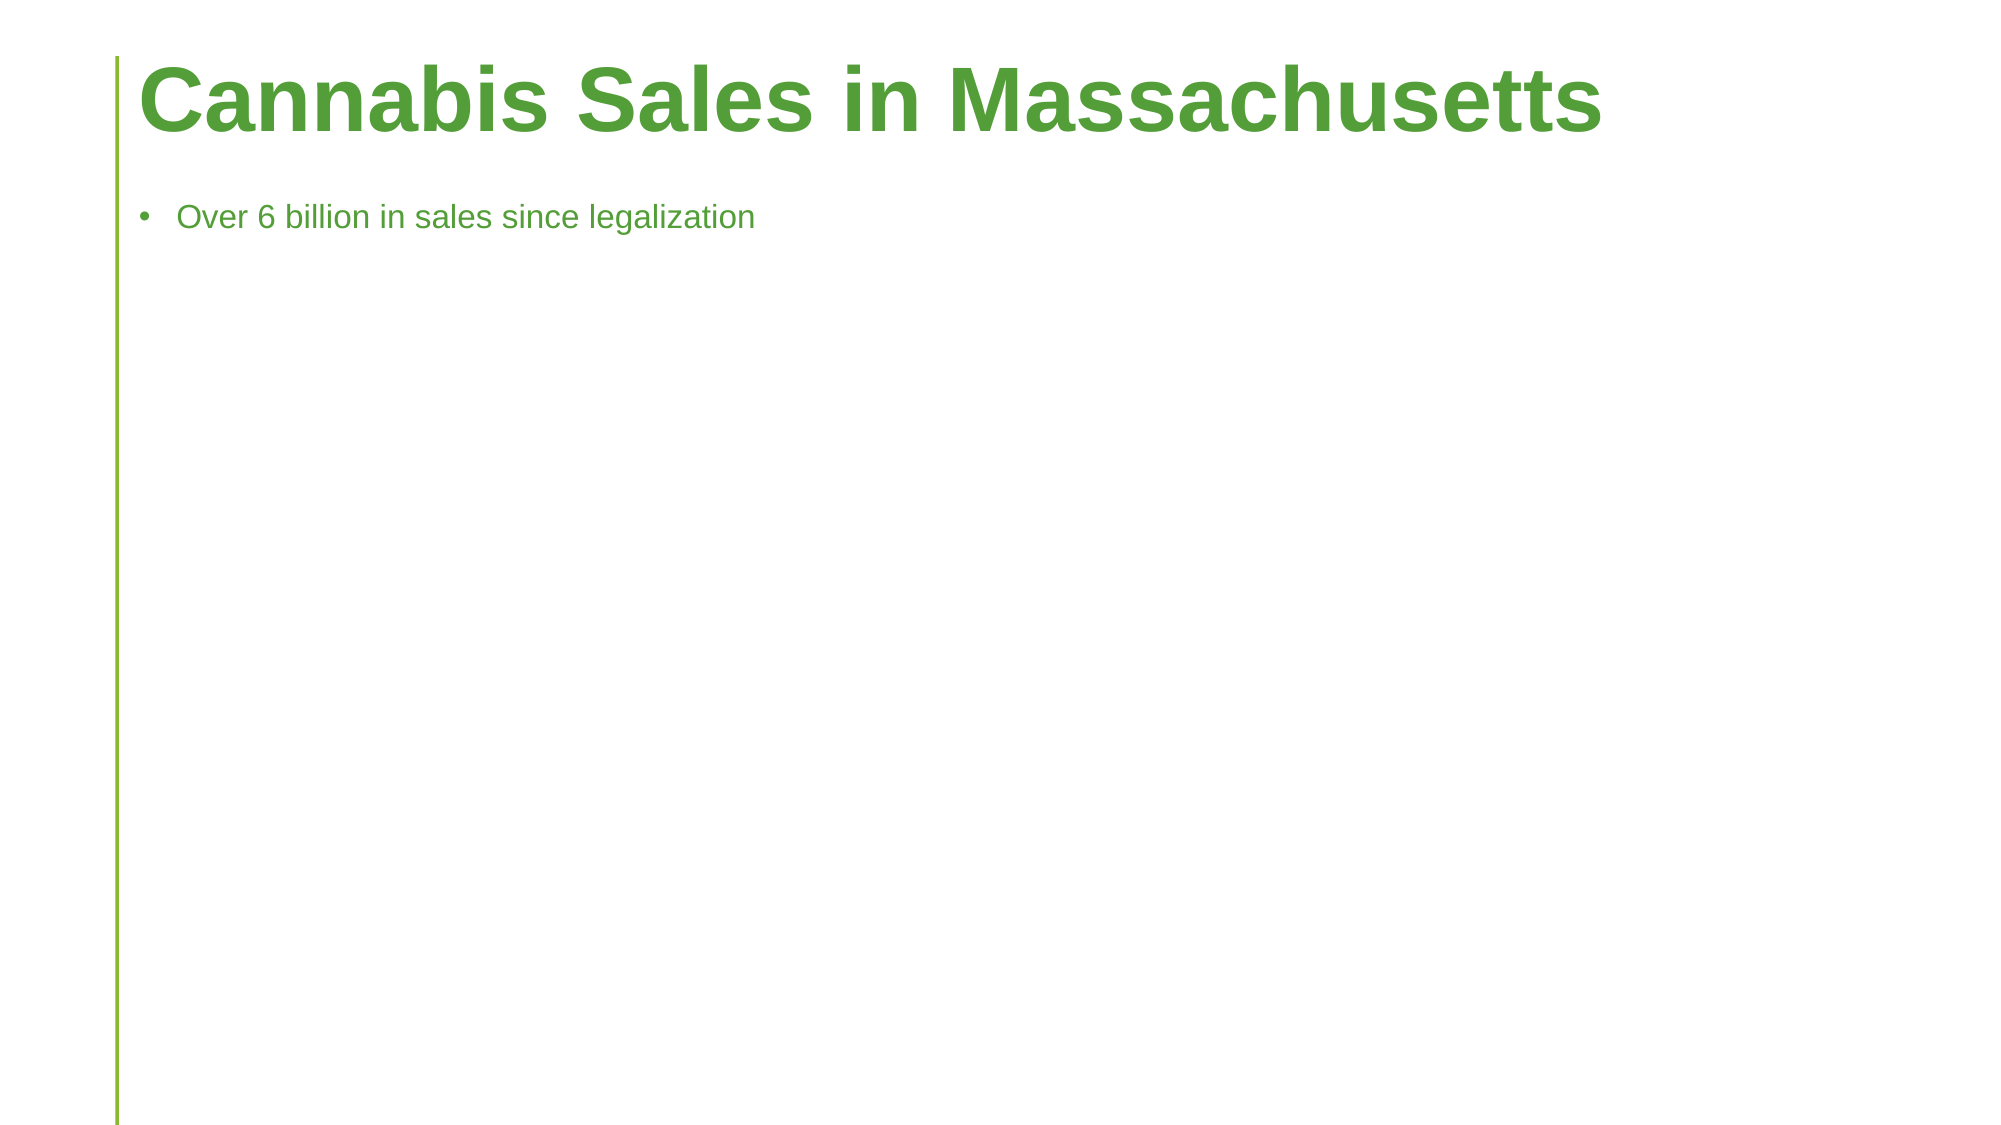

# Cannabis Sales in Massachusetts

Over 6 billion in sales since legalization